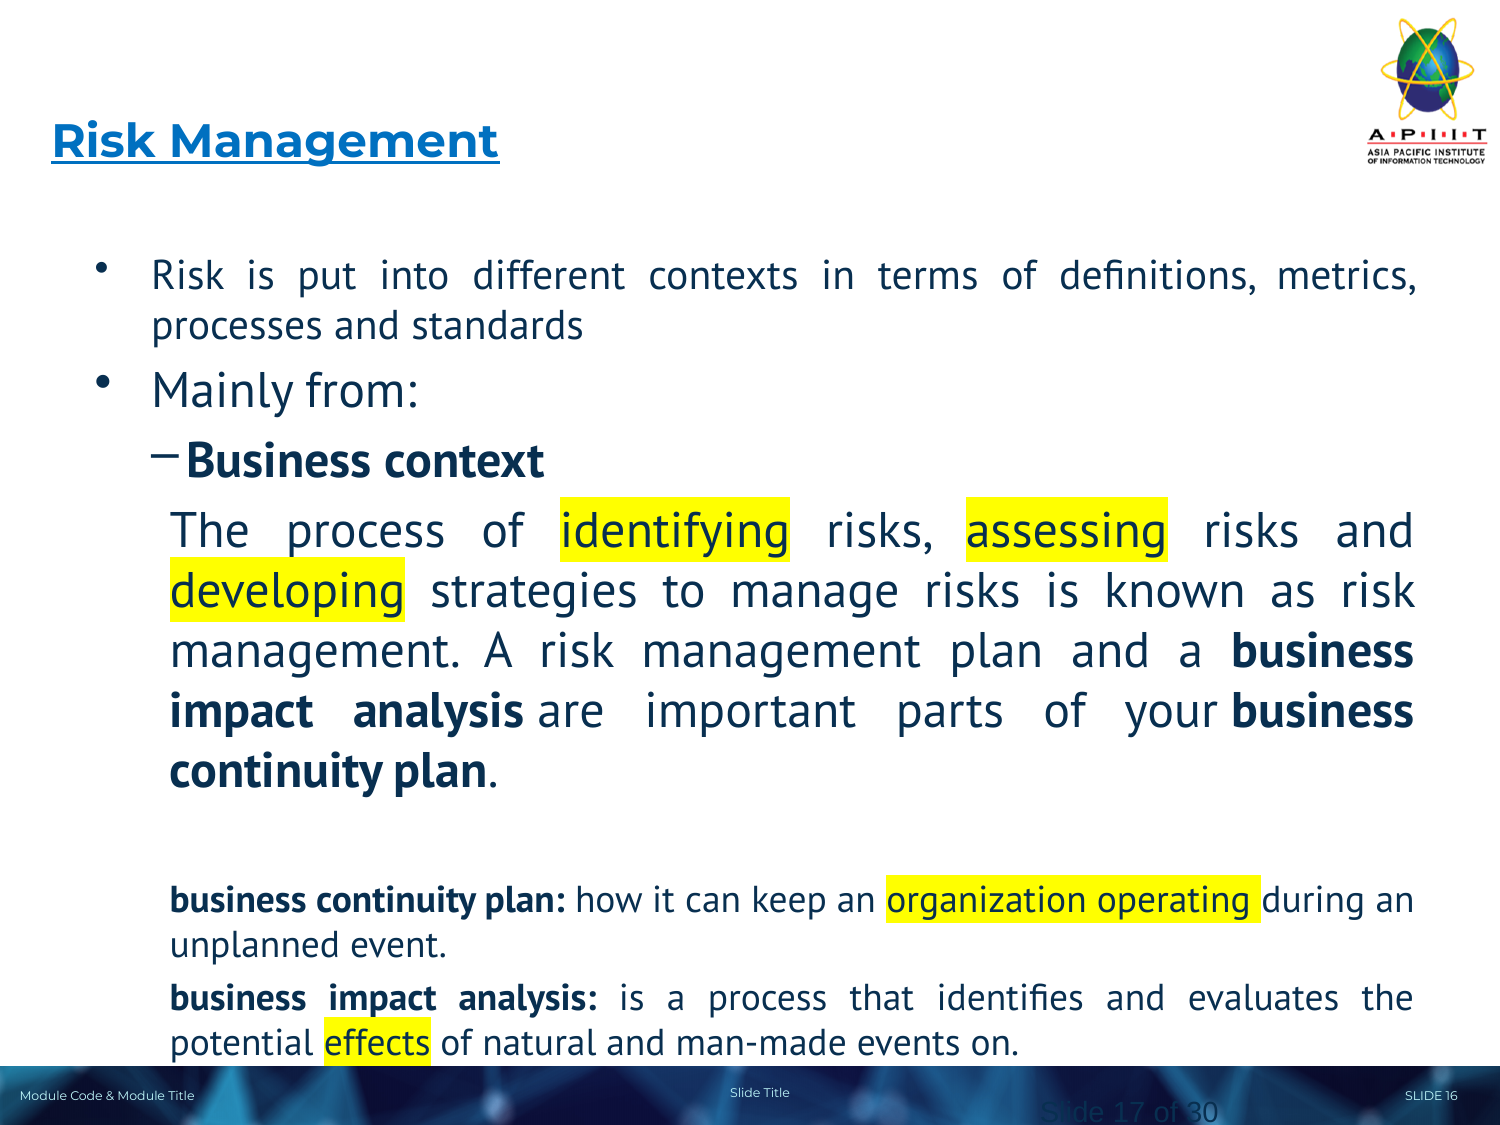

# Risk Management
Risk is put into different contexts in terms of definitions, metrics, processes and standards
Mainly from:
Business context
The process of identifying risks, assessing risks and developing strategies to manage risks is known as risk management. A risk management plan and a business impact analysis are important parts of your business continuity plan.

business continuity plan: how it can keep an organization operating during an unplanned event.
business impact analysis: is a process that identifies and evaluates the potential effects of natural and man-made events on.
Slide 17 of 30